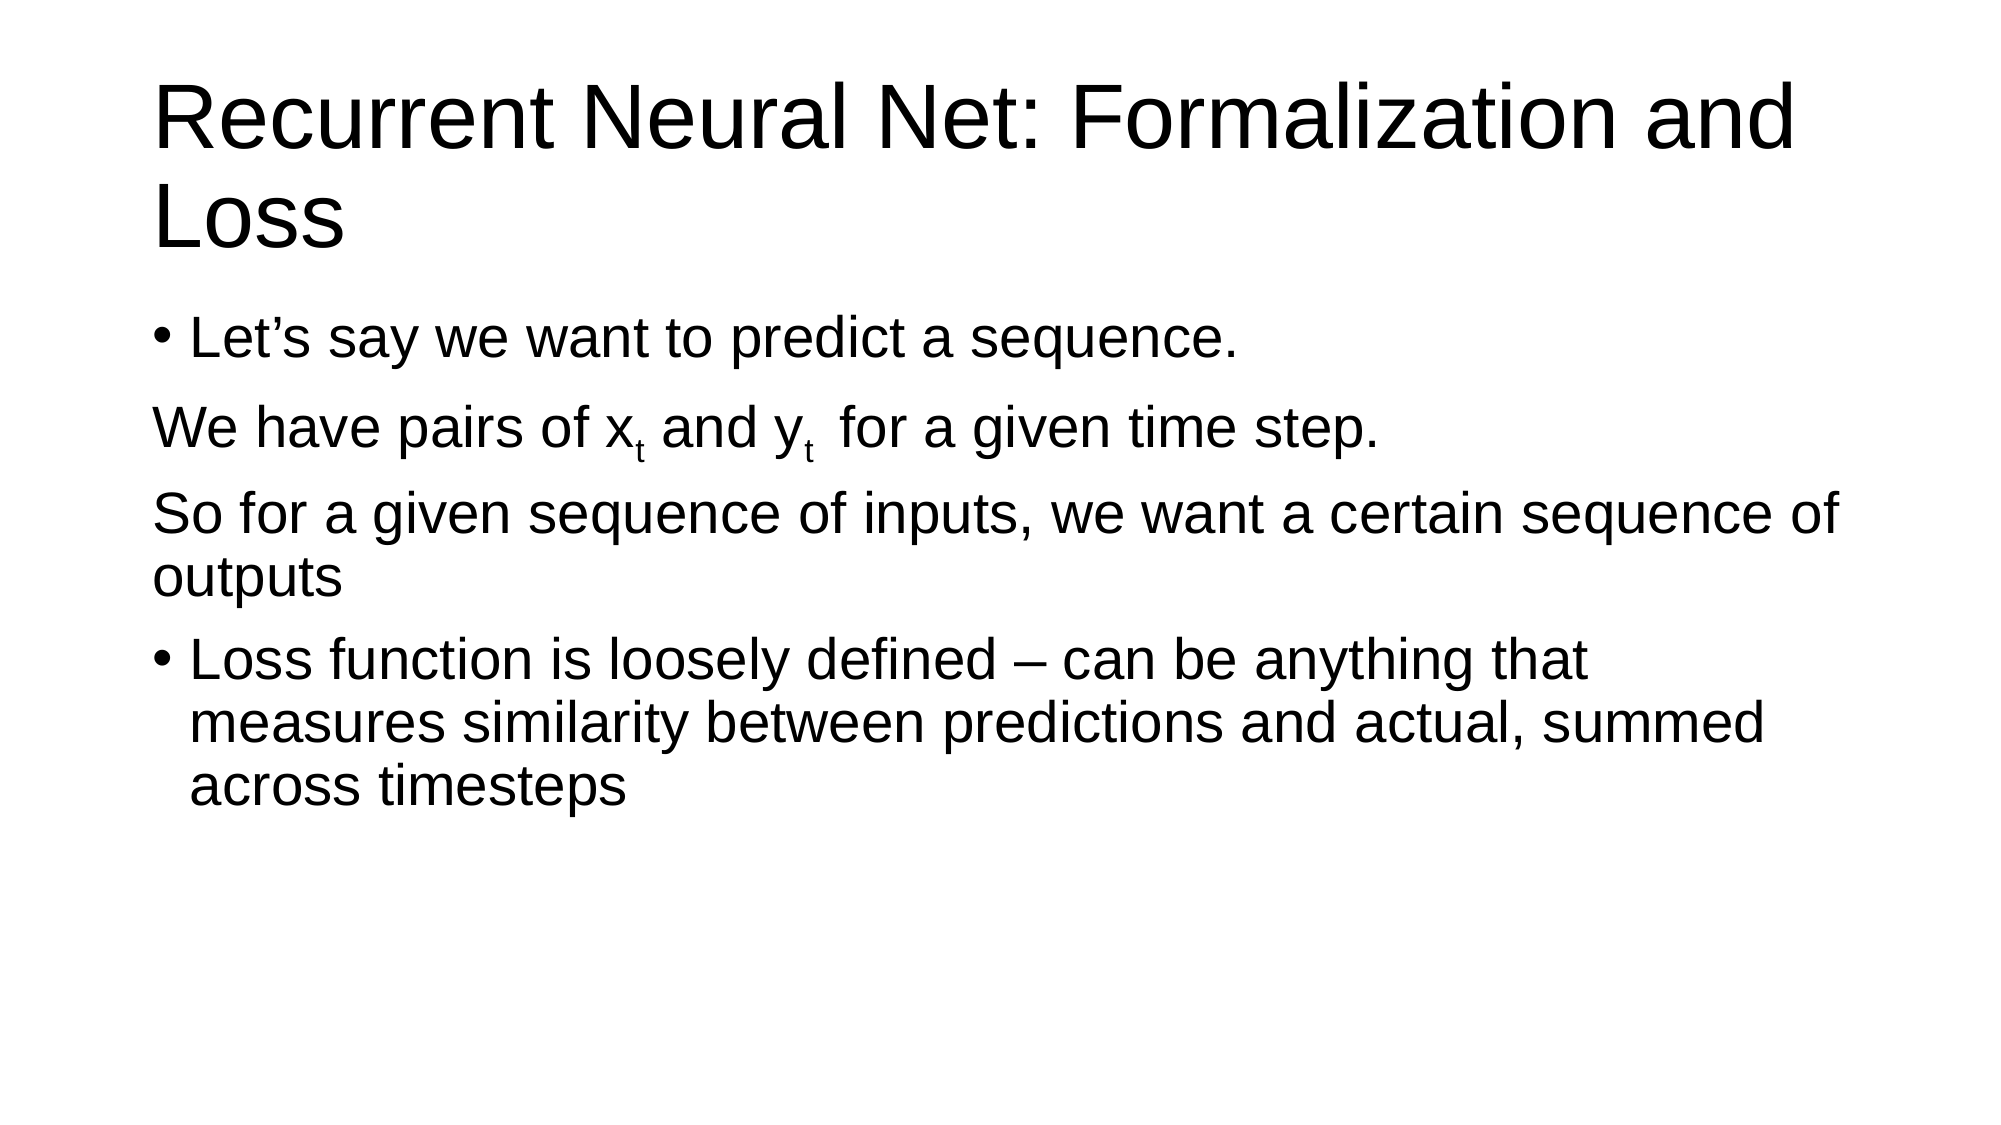

# Recurrent Neural Net: Formalization and Loss
Let’s say we want to predict a sequence.
We have pairs of xt and yt  for a given time step.
So for a given sequence of inputs, we want a certain sequence of outputs
Loss function is loosely defined – can be anything that measures similarity between predictions and actual, summed across timesteps